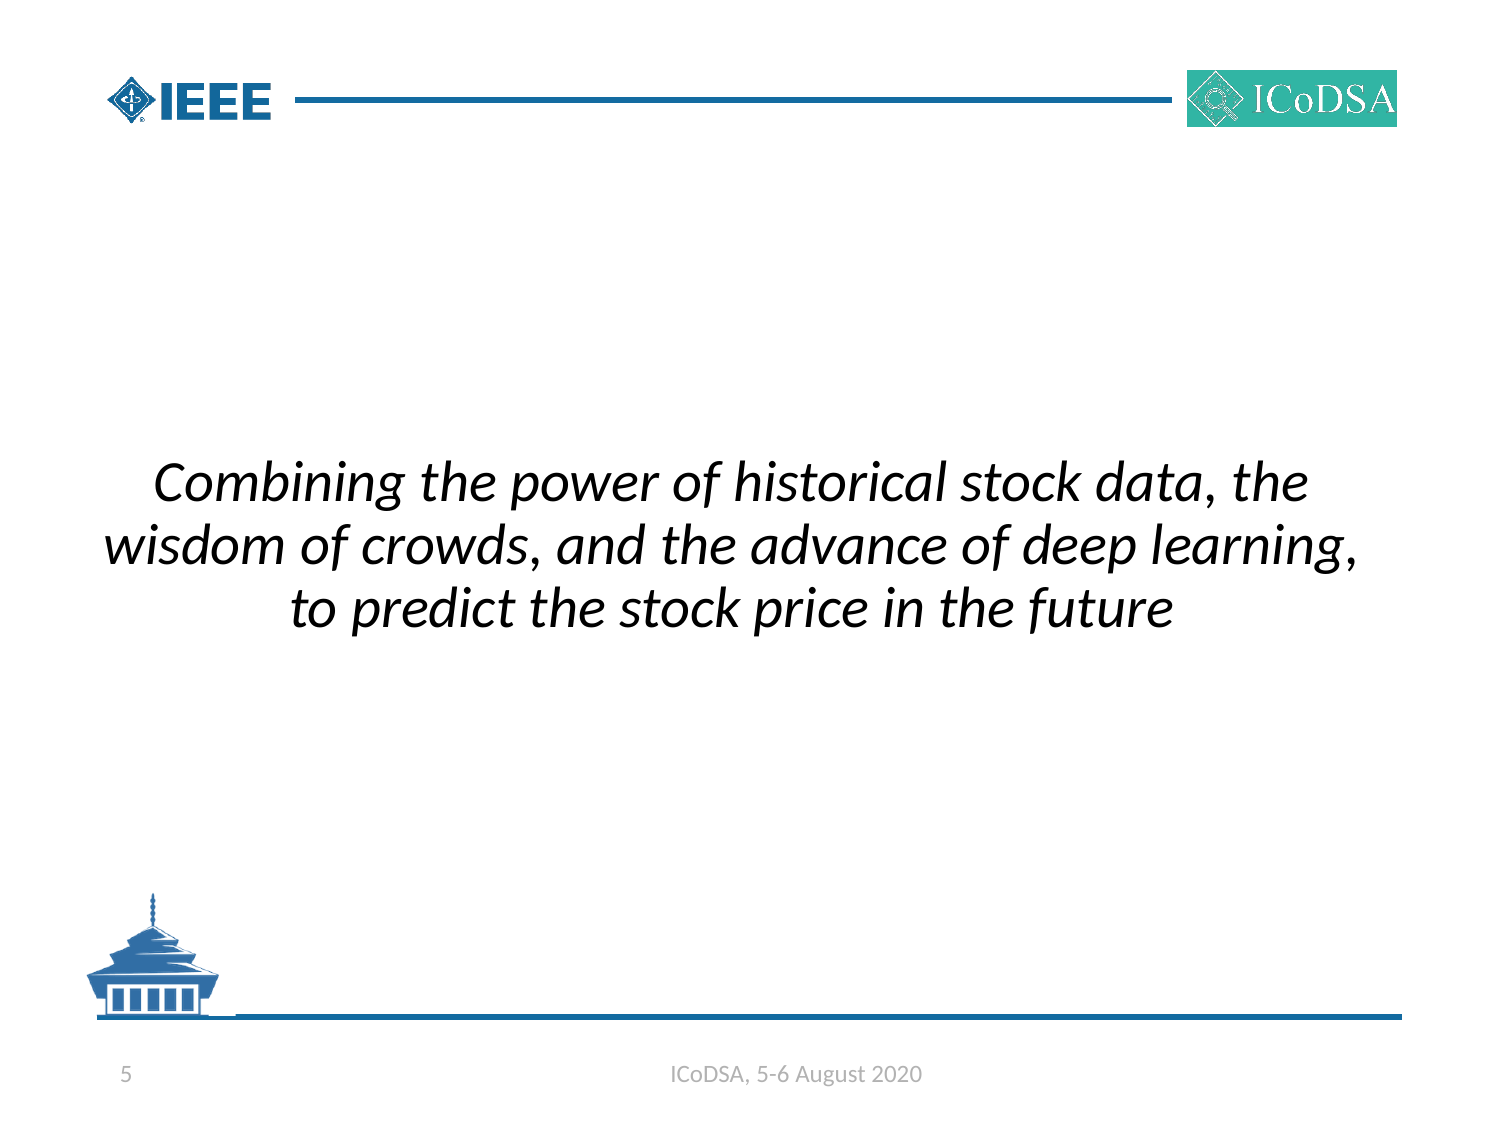

Combining the power of historical stock data, the wisdom of crowds, and the advance of deep learning, to predict the stock price in the future
5
ICoDSA, 5-6 August 2020